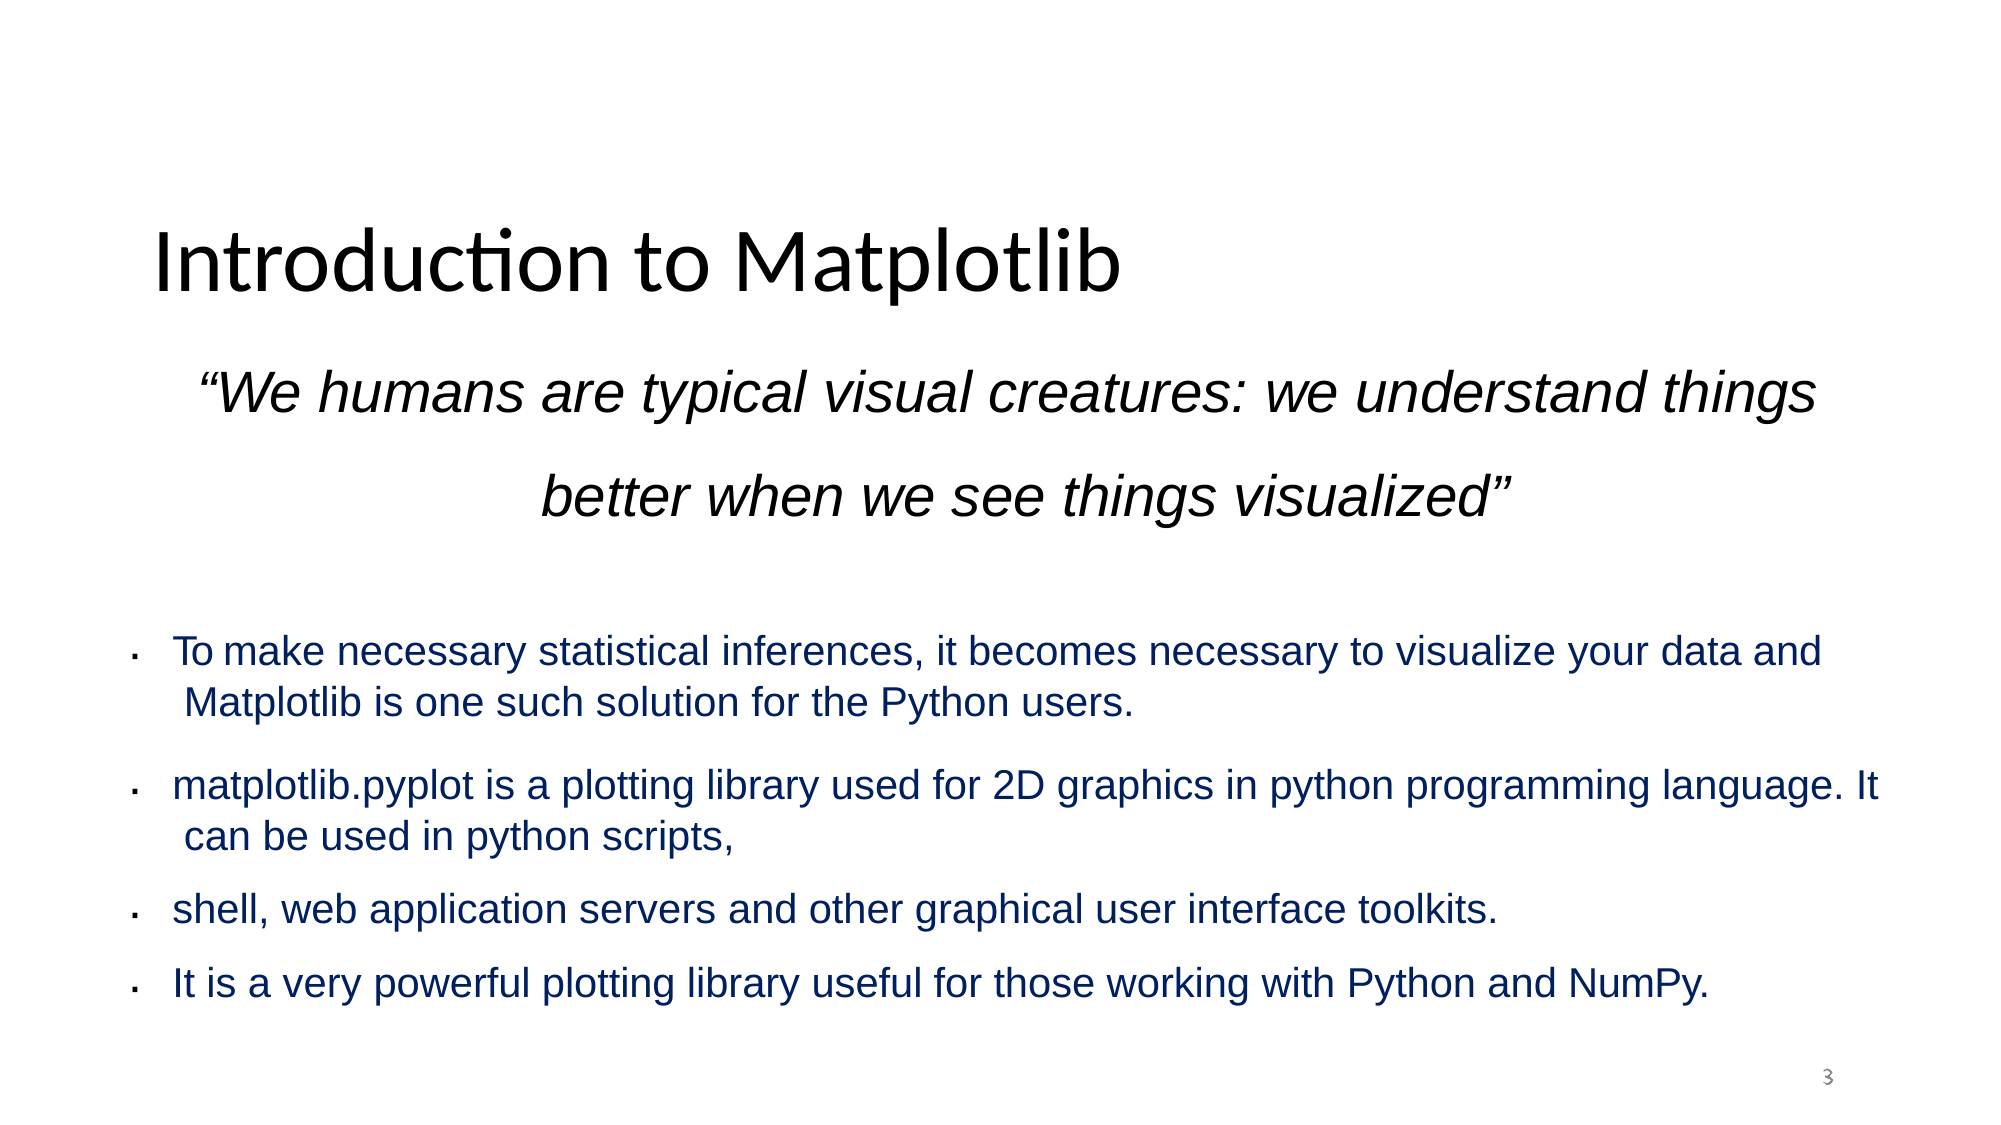

# Introduction to Matplotlib
“We humans are typical visual creatures: we understand things  better when we see things visualized”
To make necessary statistical inferences, it becomes necessary to visualize your data and  Matplotlib is one such solution for the Python users.
matplotlib.pyplot is a plotting library used for 2D graphics in python programming language. It  can be used in python scripts,
shell, web application servers and other graphical user interface toolkits.
It is a very powerful plotting library useful for those working with Python and NumPy.